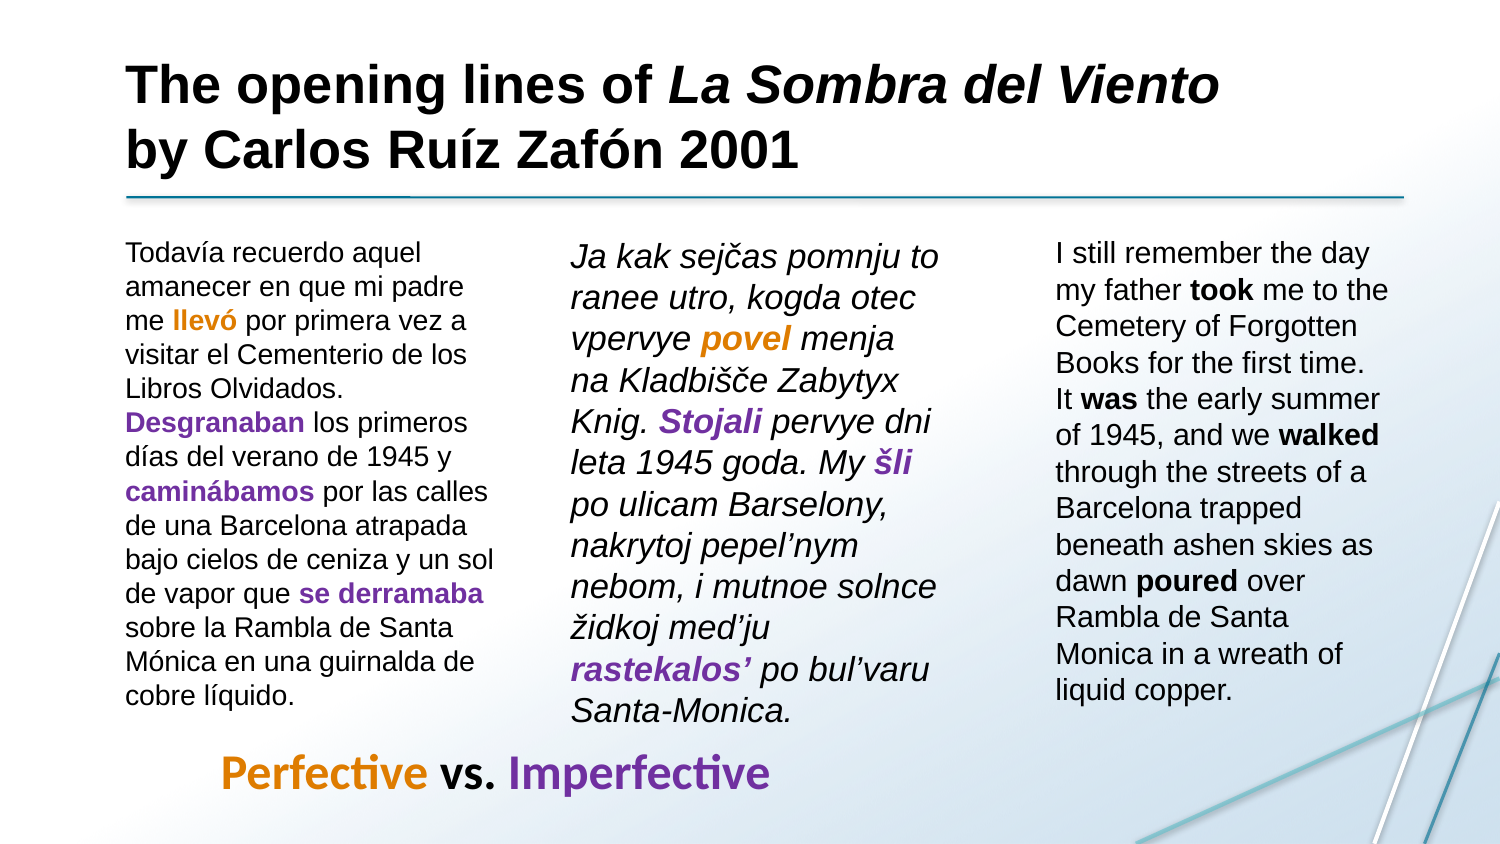

# The opening lines of La Sombra del Viento by Carlos Ruíz Zafón 2001
Ja kak sejčas pomnju to ranee utro, kogda otec vpervye povel menja na Kladbišče Zabytyx Knig. Stojali pervye dni leta 1945 goda. My šli po ulicam Barselony, nakrytoj pepel’nym nebom, i mutnoe solnce židkoj med’ju rastekalos’ po bul’varu Santa-Monica.
Todavía recuerdo aquel amanecer en que mi padre me llevó por primera vez a visitar el Cementerio de los Libros Olvidados. Desgranaban los primeros días del verano de 1945 y caminábamos por las calles de una Barcelona atrapada bajo cielos de ceniza y un sol de vapor que se derramaba sobre la Rambla de Santa Mónica en una guirnalda de cobre líquido.
I still remember the day my father took me to the Cemetery of Forgotten Books for the first time. It was the early summer of 1945, and we walked through the streets of a Barcelona trapped beneath ashen skies as dawn poured over Rambla de Santa Monica in a wreath of liquid copper.
Perfective vs. Imperfective